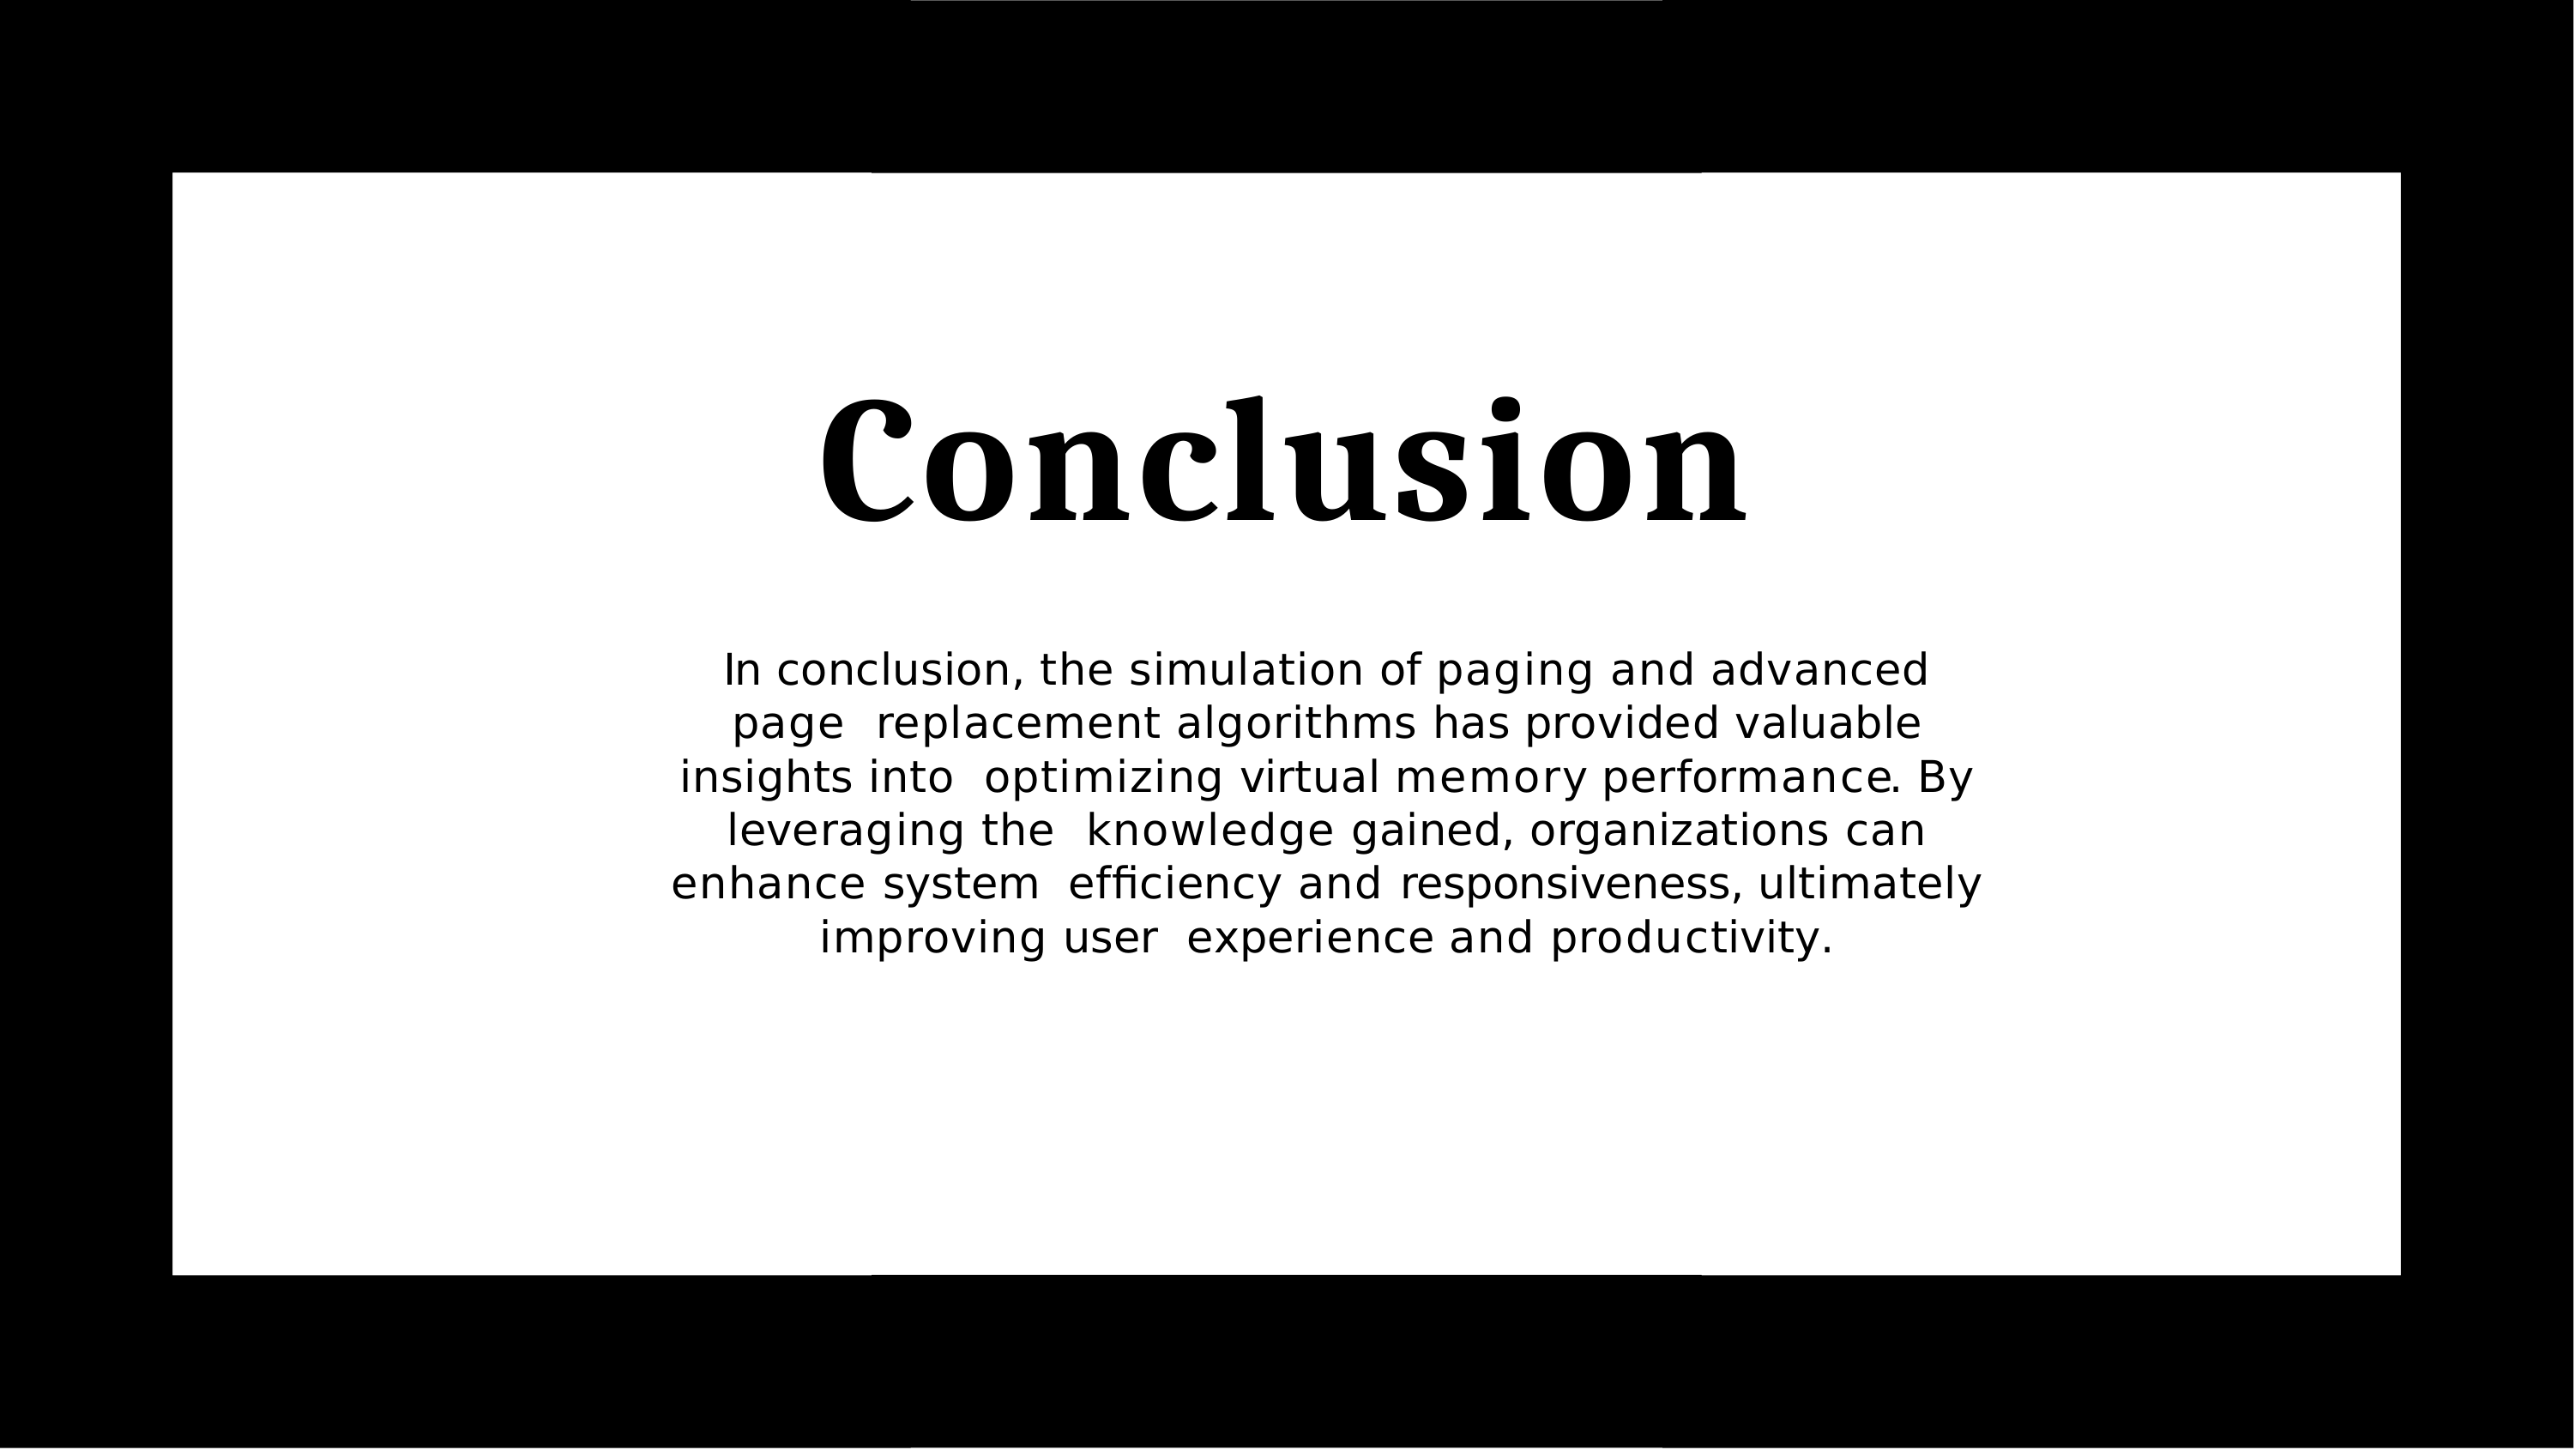

# Conclusion
In conclusion, the simulation of paging and advanced page  replacement algorithms has provided valuable insights into  optimizing virtual memory performance. By leveraging the  knowledge gained, organizations can enhance system  efﬁciency and responsiveness, ultimately improving user  experience and productivity.